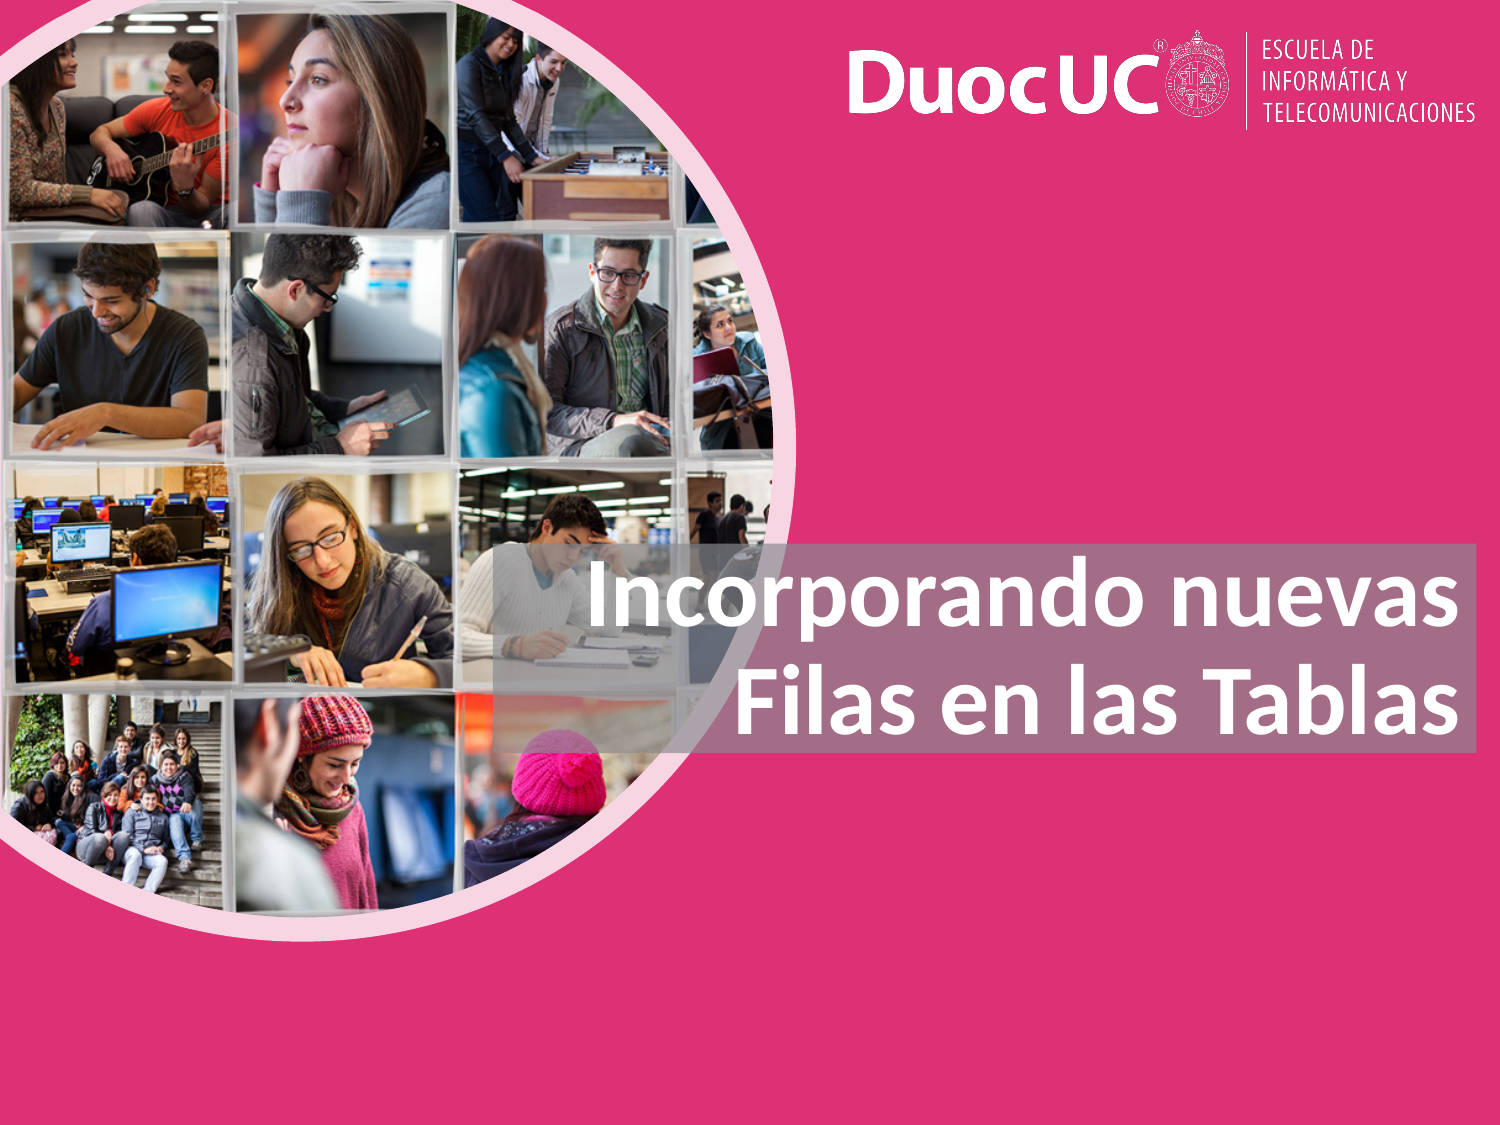

# Incorporando nuevas Filas en las Tablas